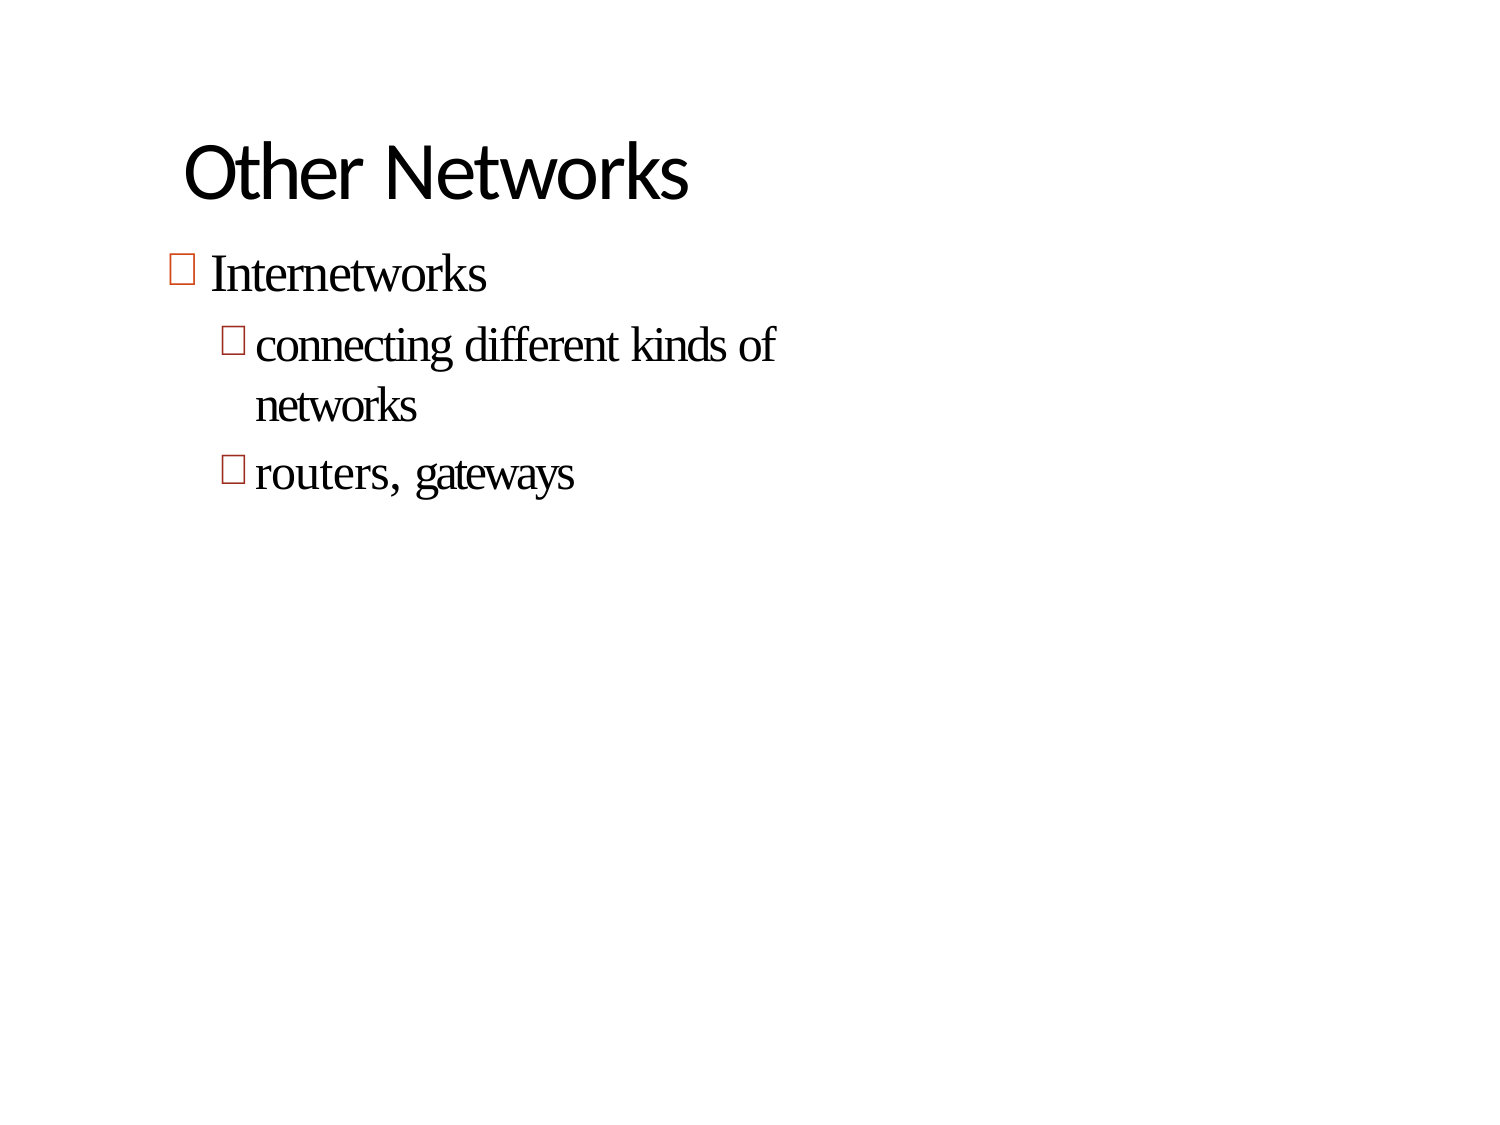

# Other Networks
Internetworks
connecting different kinds of networks
routers, gateways